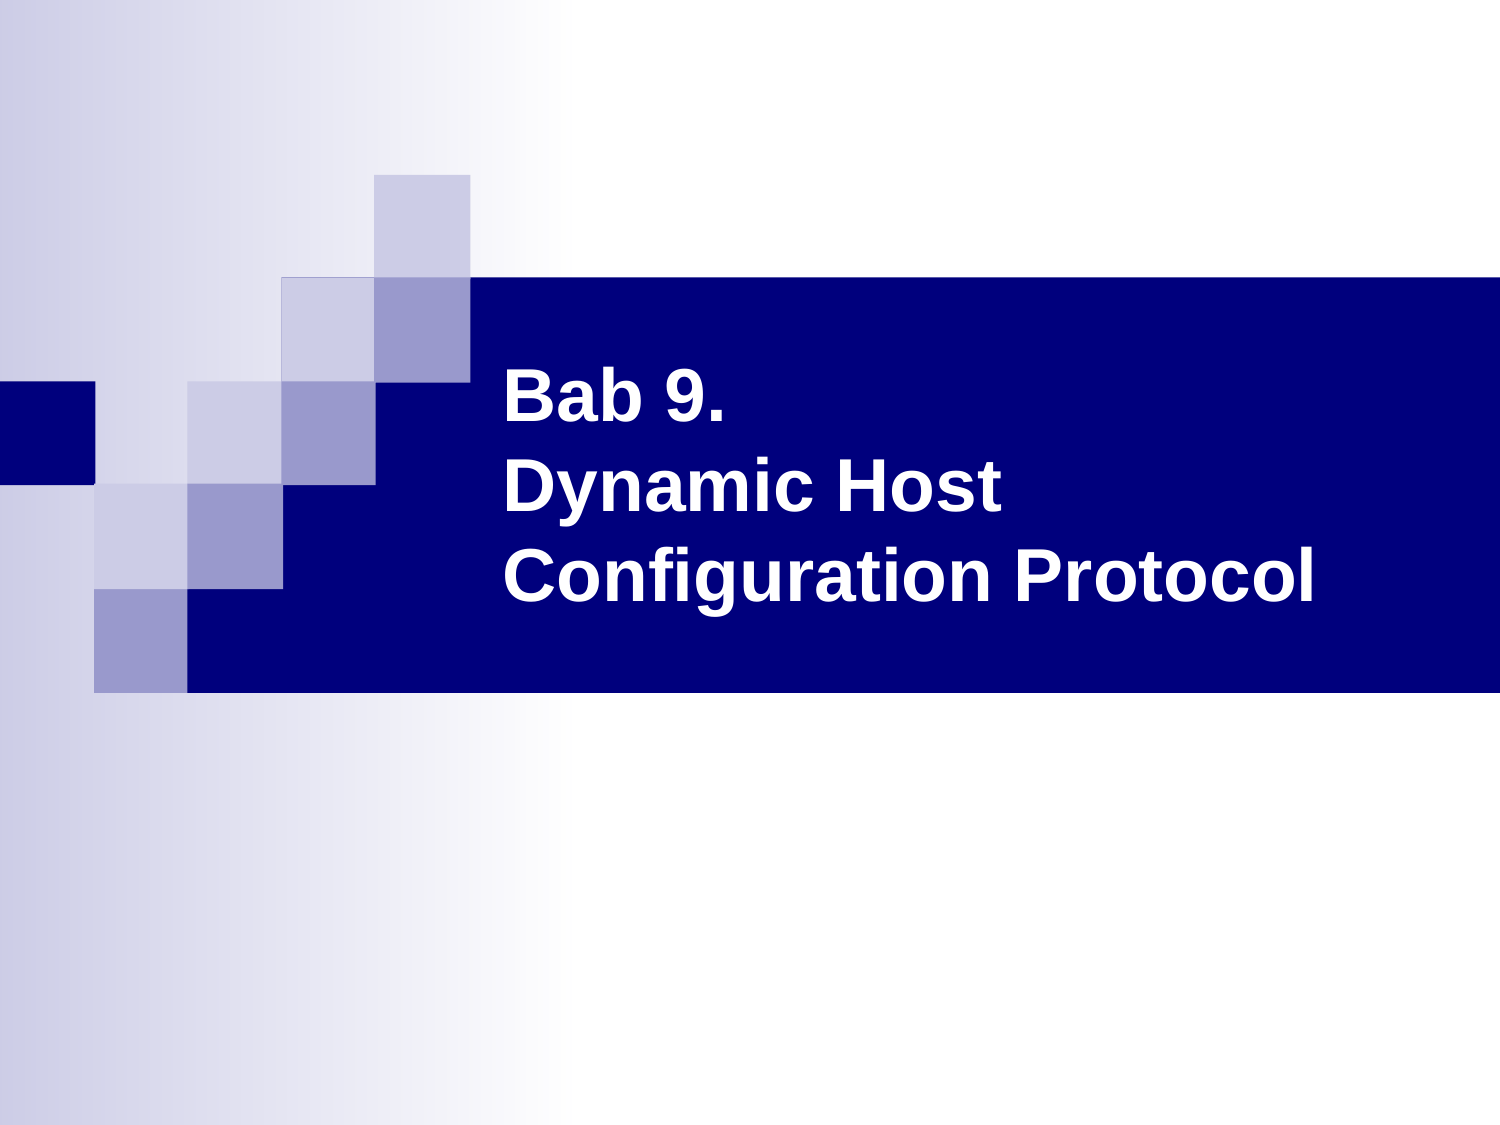

# Bab 9. Dynamic Host Configuration Protocol